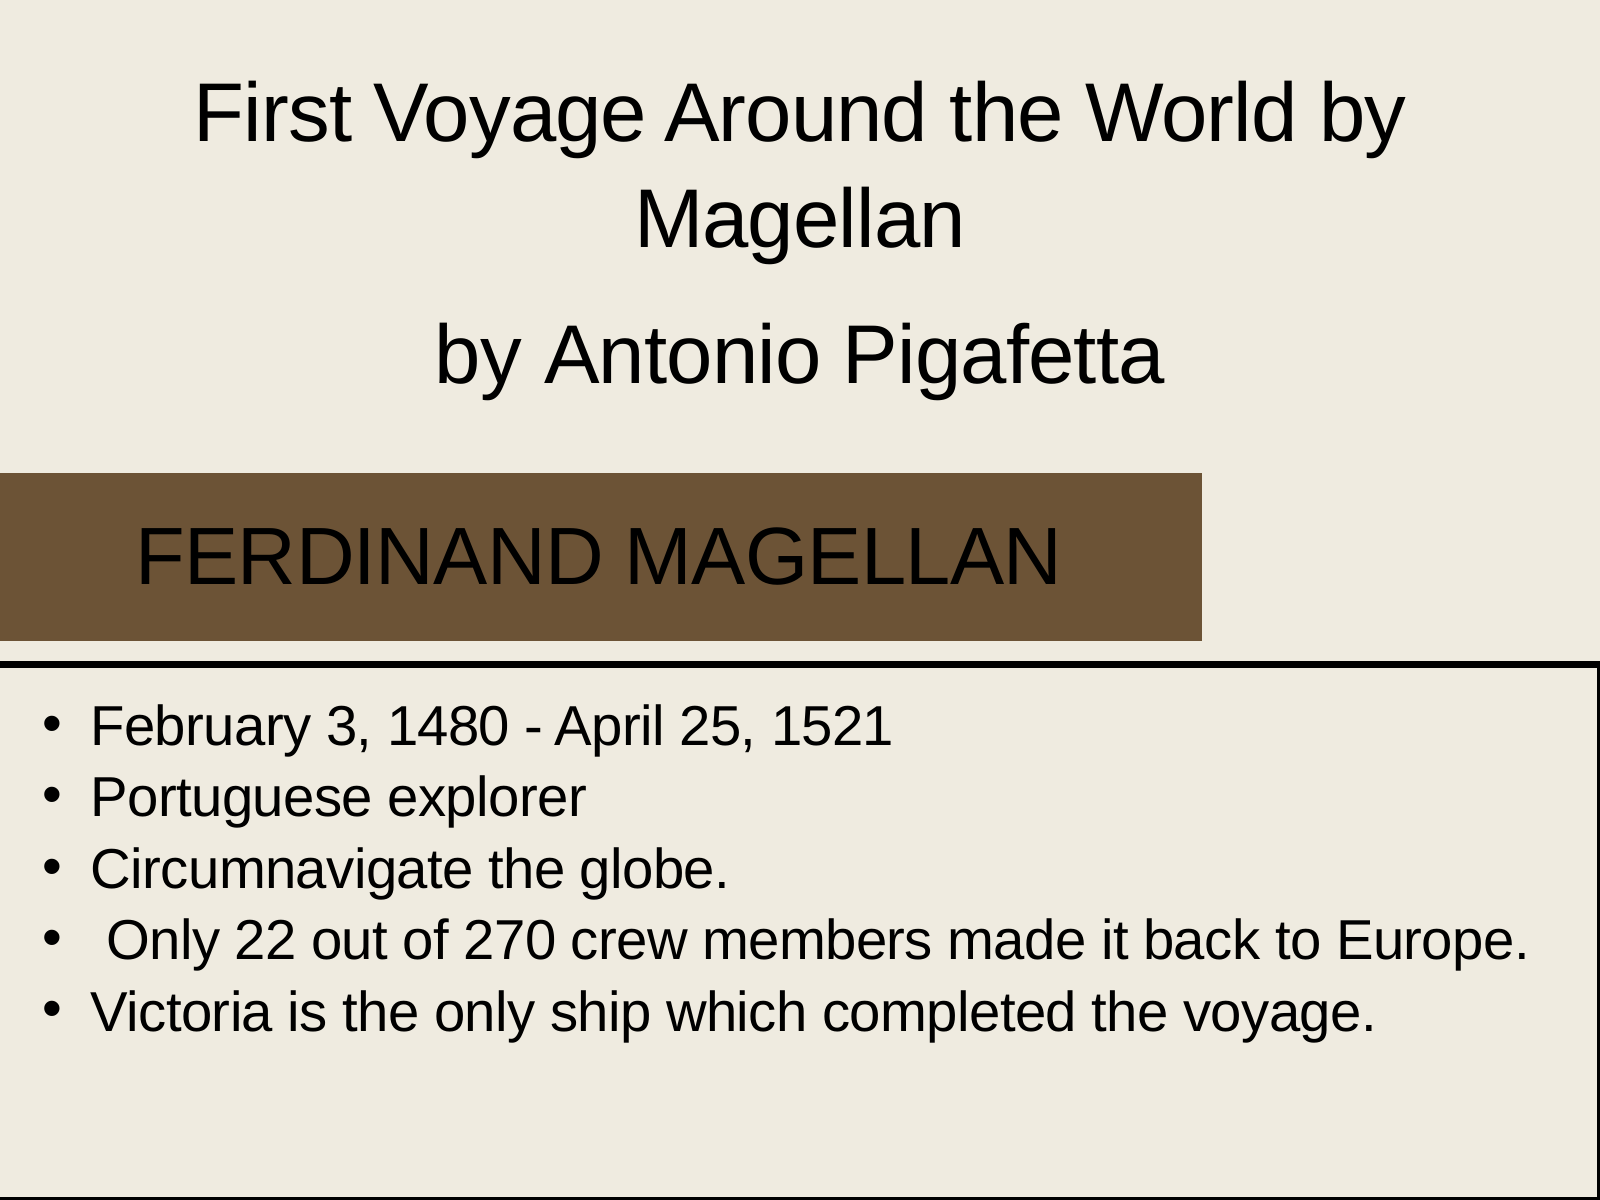

First Voyage Around the World by Magellan
by Antonio Pigafetta

FERDINAND MAGELLAN

February 3, 1480 - April 25, 1521
Portuguese explorer
Circumnavigate the globe.
 Only 22 out of 270 crew members made it back to Europe.
Victoria is the only ship which completed the voyage.